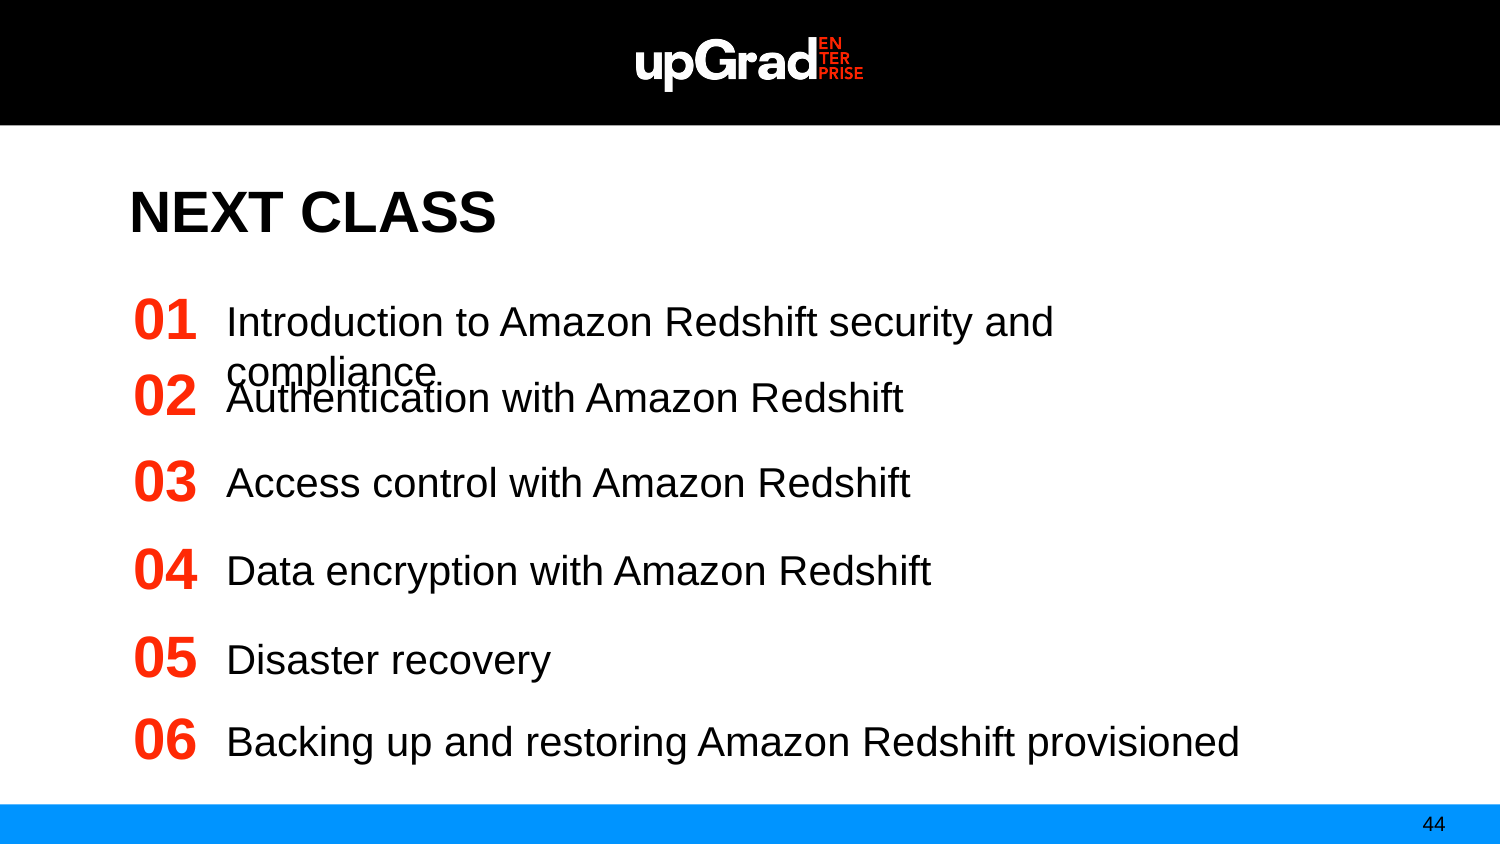

NEXT CLASS
01
Introduction to Amazon Redshift security and compliance
02
Authentication with Amazon Redshift
03
Access control with Amazon Redshift
04
Data encryption with Amazon Redshift
05
Disaster recovery
06
Backing up and restoring Amazon Redshift provisioned
44